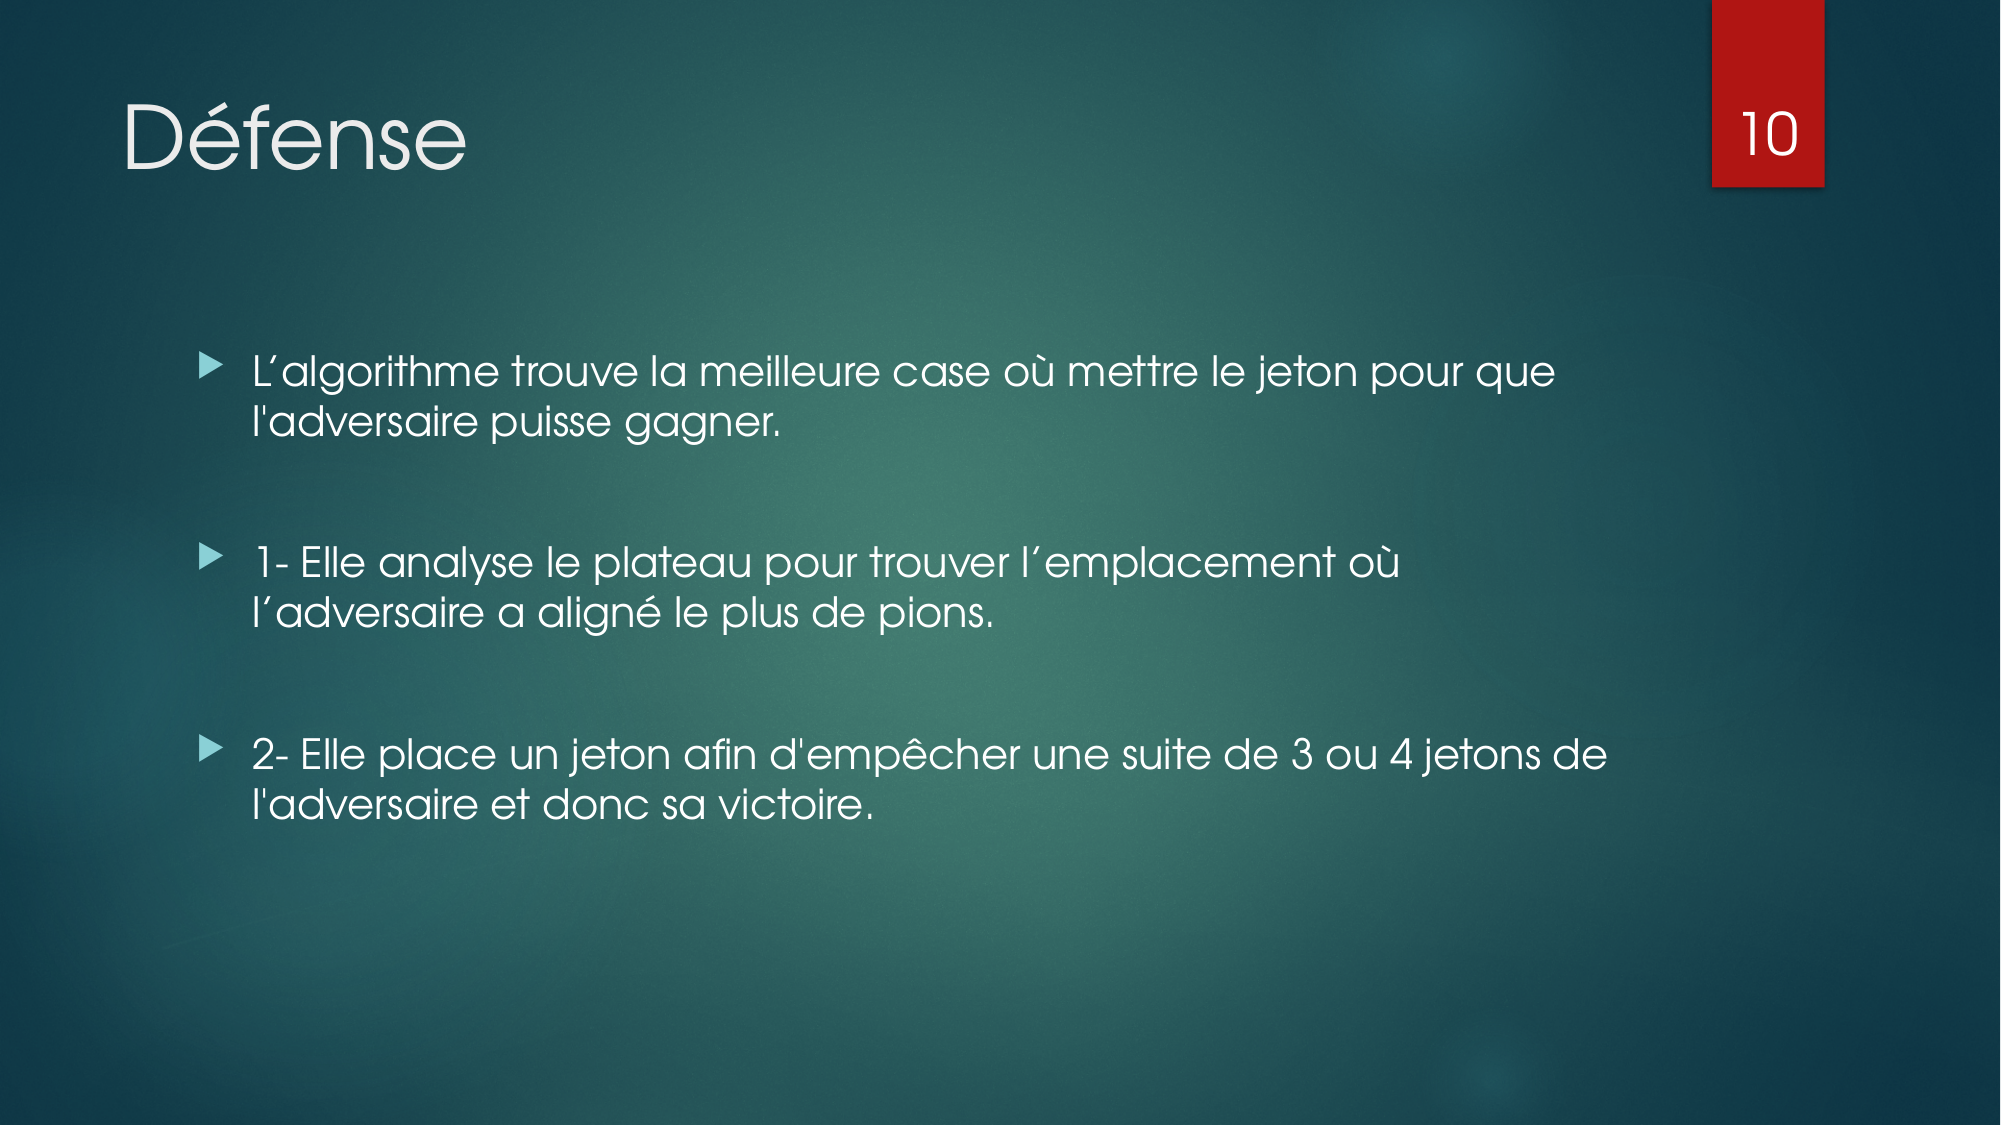

10
# Défense
L’algorithme trouve la meilleure case où mettre le jeton pour que l'adversaire puisse gagner.

1- Elle analyse le plateau pour trouver l’emplacement où l’adversaire a aligné le plus de pions.

2- Elle place un jeton afin d'empêcher une suite de 3 ou 4 jetons de l'adversaire et donc sa victoire.